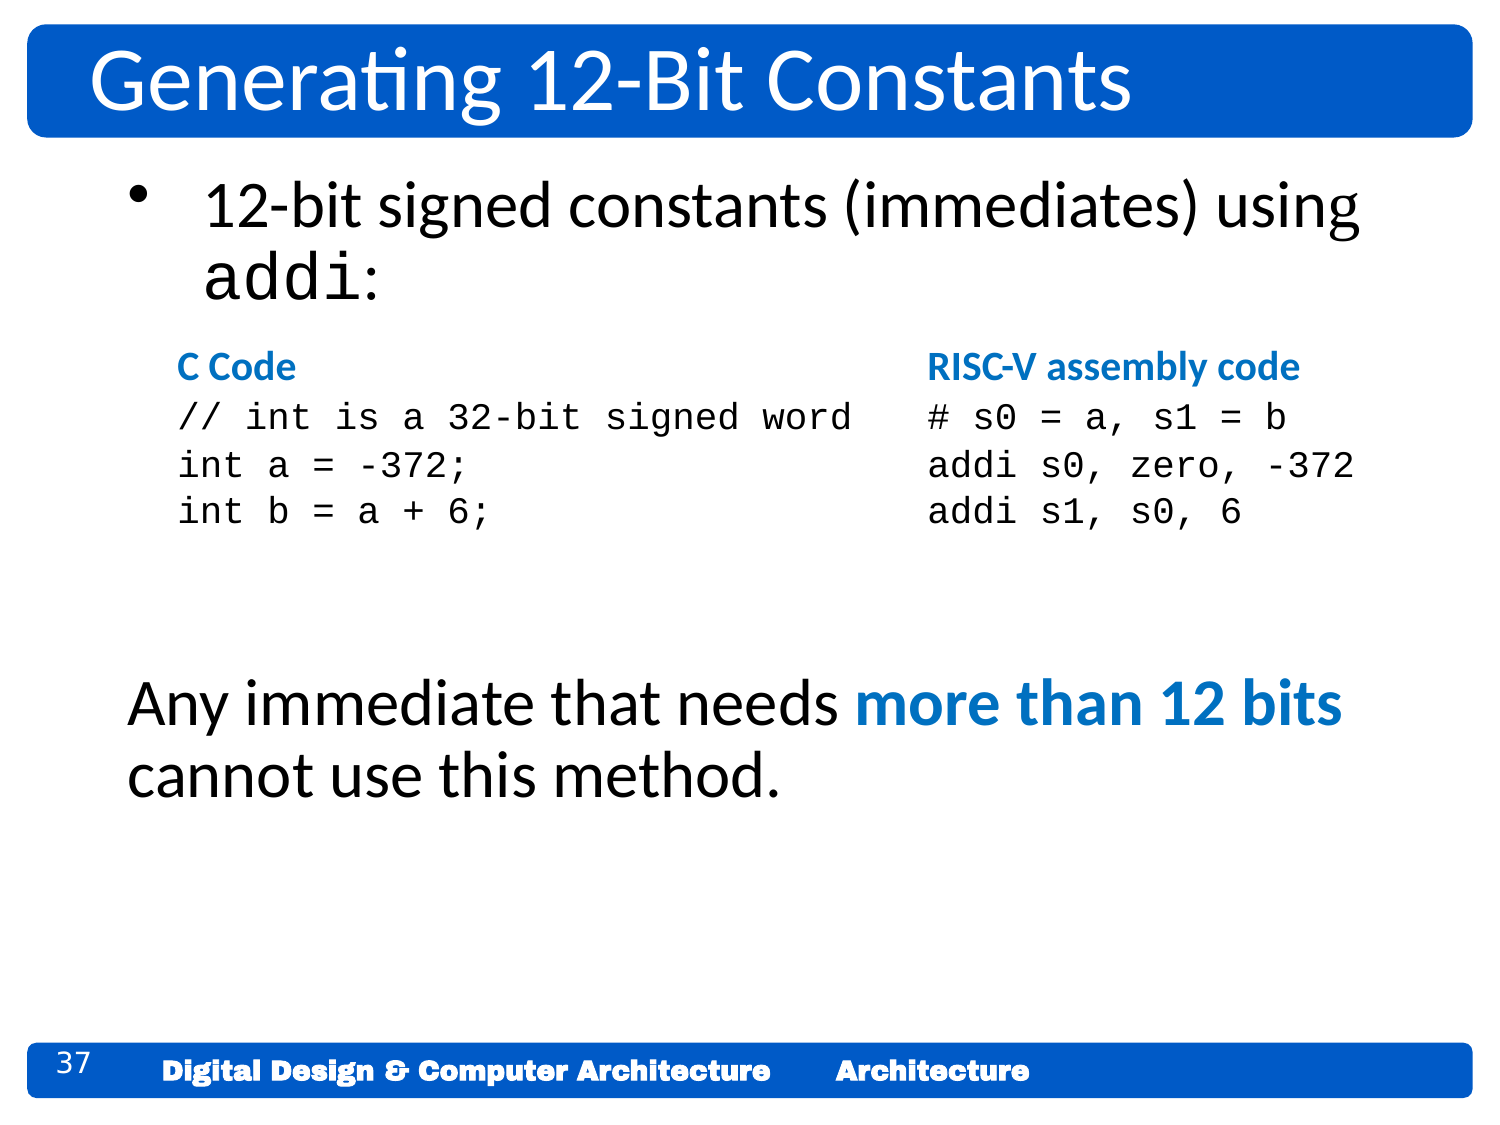

Generating 12-Bit Constants
12-bit signed constants (immediates) using addi:

Any immediate that needs more than 12 bits cannot use this method.

C Code
// int is a 32-bit signed word
int a = -372;
int b = a + 6;
RISC-V assembly code
# s0 = a, s1 = b
addi s0, zero, -372
addi s1, s0, 6
37